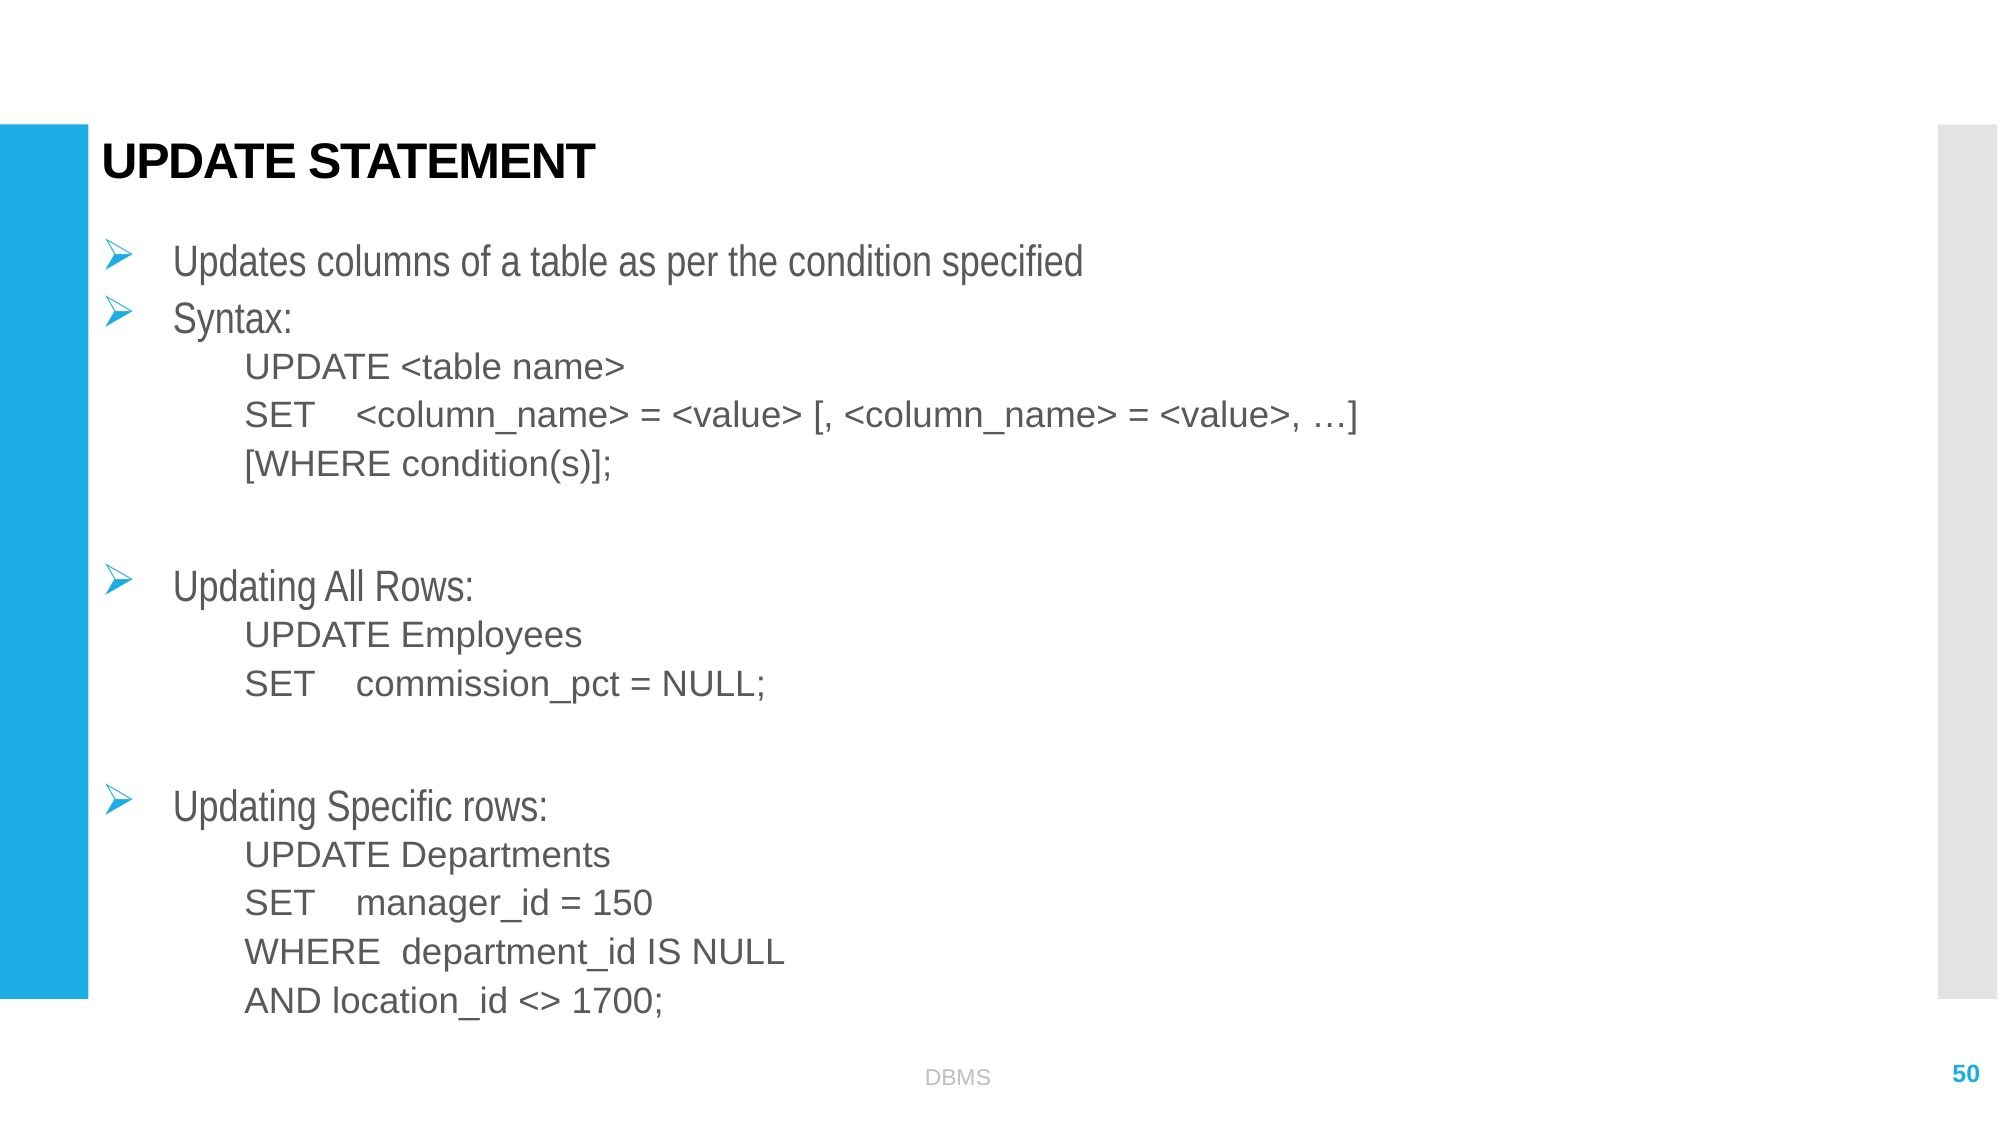

# UPDATE STATEMENT
Updates columns of a table as per the condition specified
Syntax:
UPDATE <table name>
SET    <column_name> = <value> [, <column_name> = <value>, …]
[WHERE condition(s)];

Updating All Rows:
UPDATE Employees
SET    commission_pct = NULL;

Updating Specific rows:
UPDATE Departments
SET    manager_id = 150
WHERE  department_id IS NULL
AND location_id <> 1700;
50
DBMS